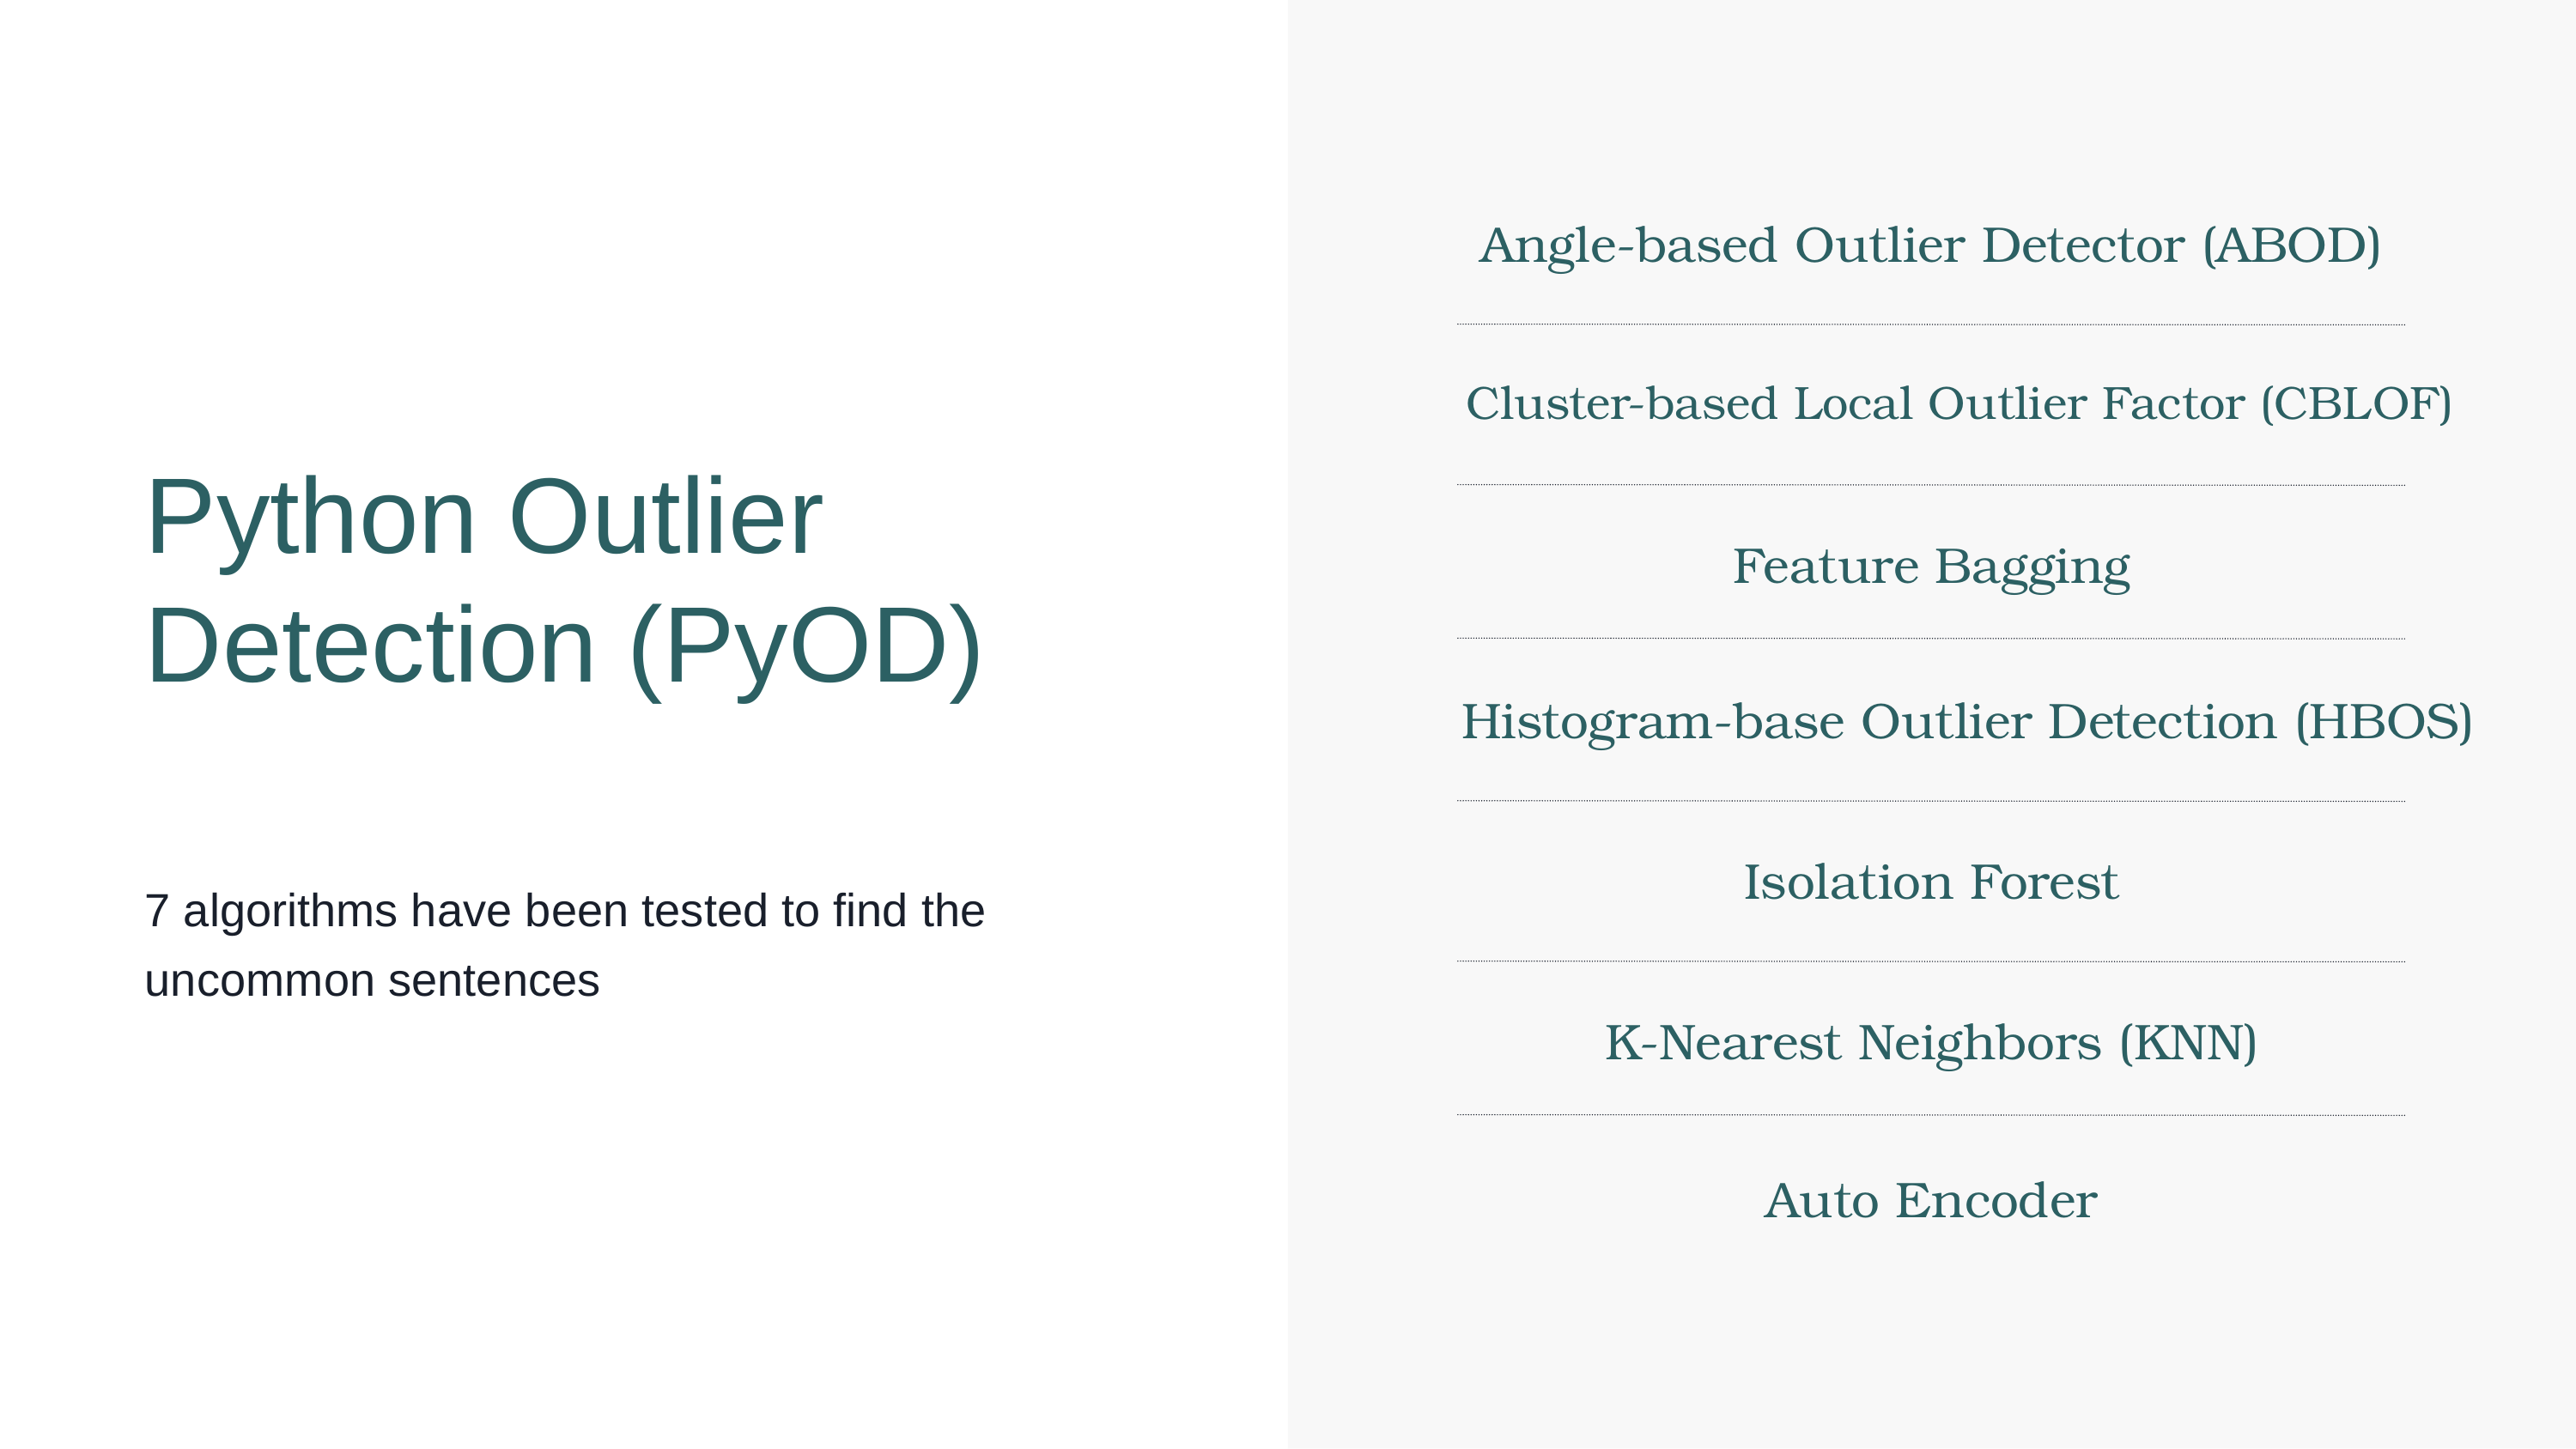

Angle-based Outlier Detector (ABOD)

Cluster-based Local Outlier Factor (CBLOF)
Python Outlier Detection (PyOD)
7 algorithms have been tested to find the uncommon sentences

Feature Bagging

Histogram-base Outlier Detection (HBOS)

Isolation Forest

K-Nearest Neighbors (KNN)

Auto Encoder